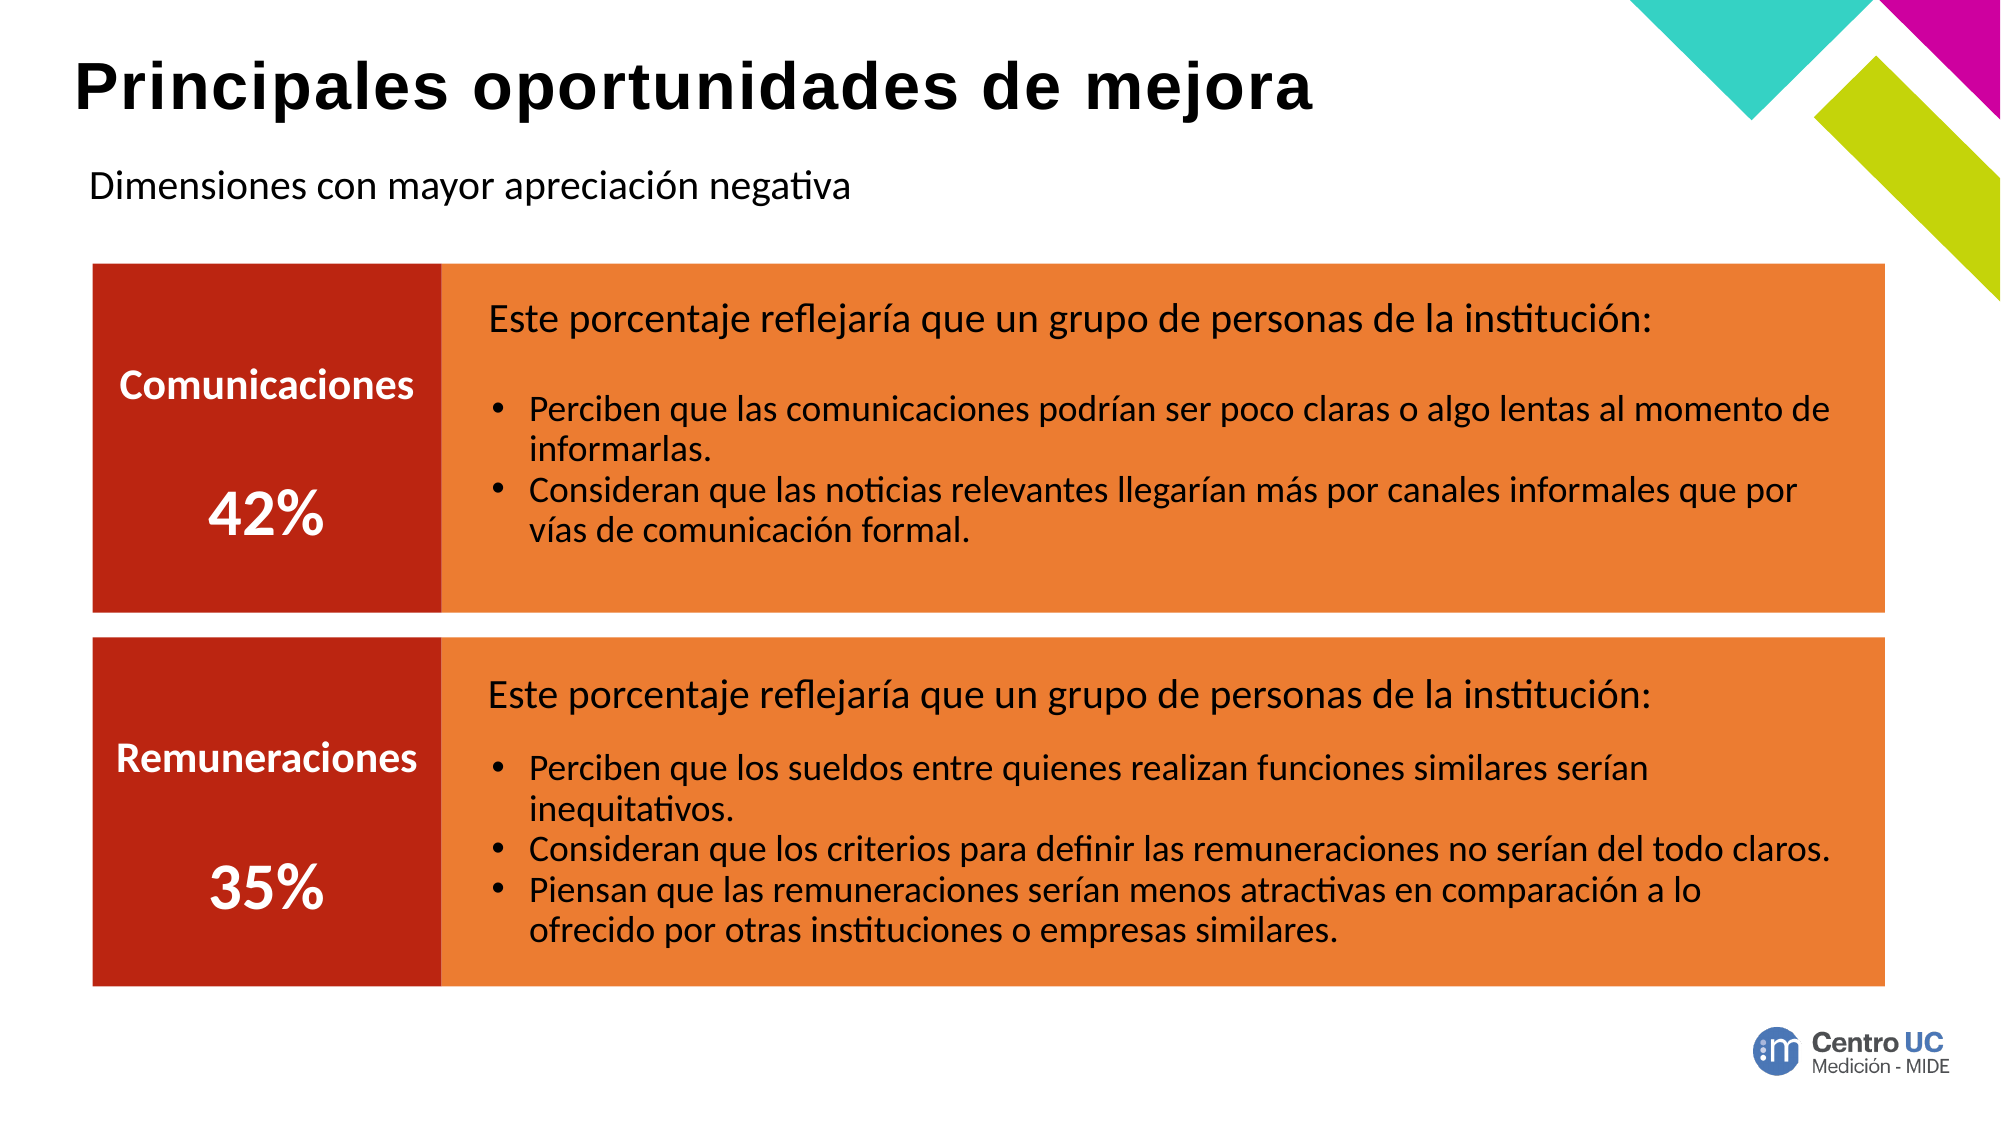

# Principales oportunidades de mejora
Dimensiones con mayor apreciación negativa
Este porcentaje reflejaría que un grupo de personas de la institución:
Comunicaciones
Perciben que las comunicaciones podrían ser poco claras o algo lentas al momento de informarlas.
Consideran que las noticias relevantes llegarían más por canales informales que por vías de comunicación formal.
42%
Este porcentaje reflejaría que un grupo de personas de la institución:
Remuneraciones
Perciben que los sueldos entre quienes realizan funciones similares serían inequitativos.
Consideran que los criterios para definir las remuneraciones no serían del todo claros.
Piensan que las remuneraciones serían menos atractivas en comparación a lo ofrecido por otras instituciones o empresas similares.
35%